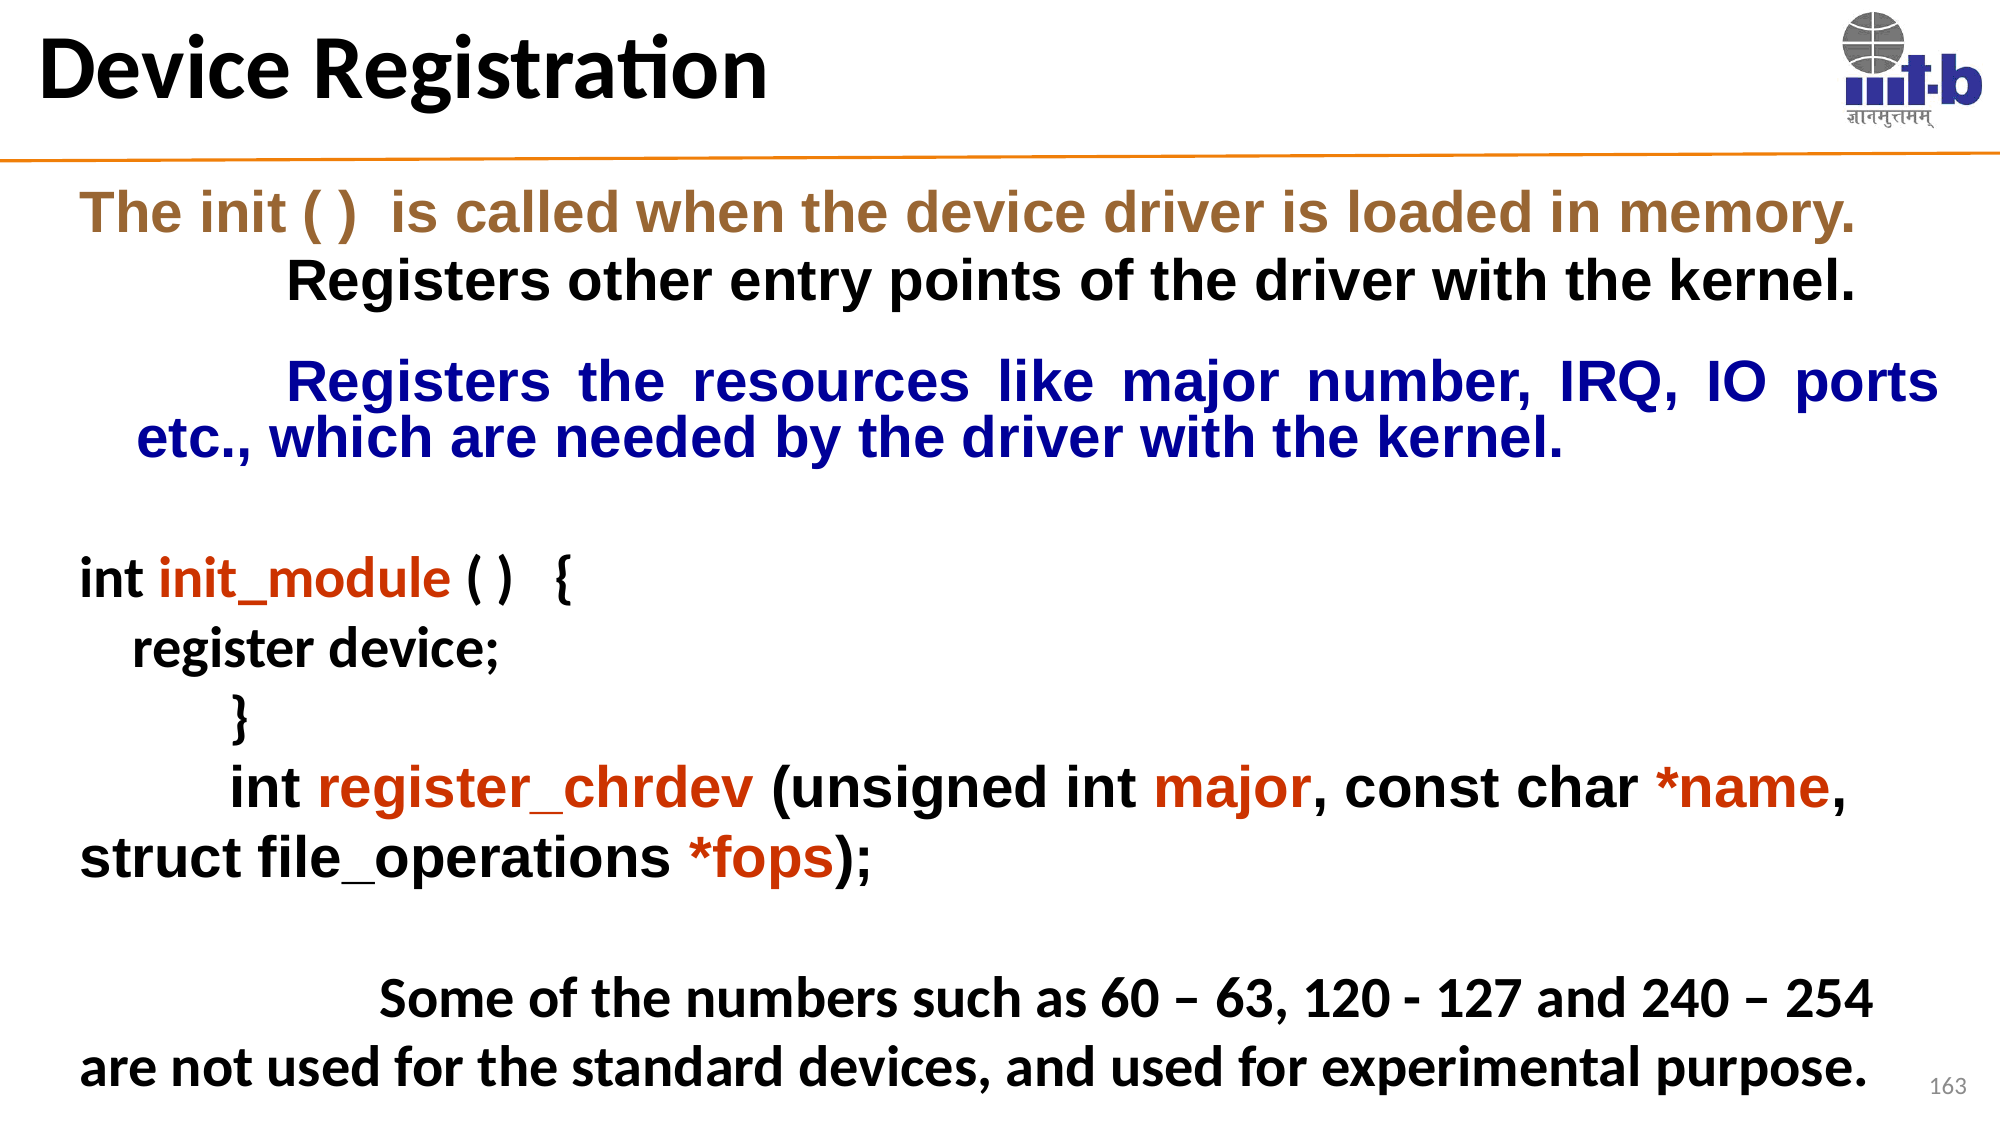

# Device Registration
The init ( )  is called when the device driver is loaded in memory.
		Registers other entry points of the driver with the kernel.

		Registers the resources like major number, IRQ, IO ports etc., which are needed by the driver with the kernel.

int init_module ( )   {
    register device;
	}
	int register_chrdev (unsigned int major, const char *name, struct file_operations *fops);

		Some of the numbers such as 60 – 63, 120 - 127 and 240 – 254 are not used for the standard devices, and used for experimental purpose.

163